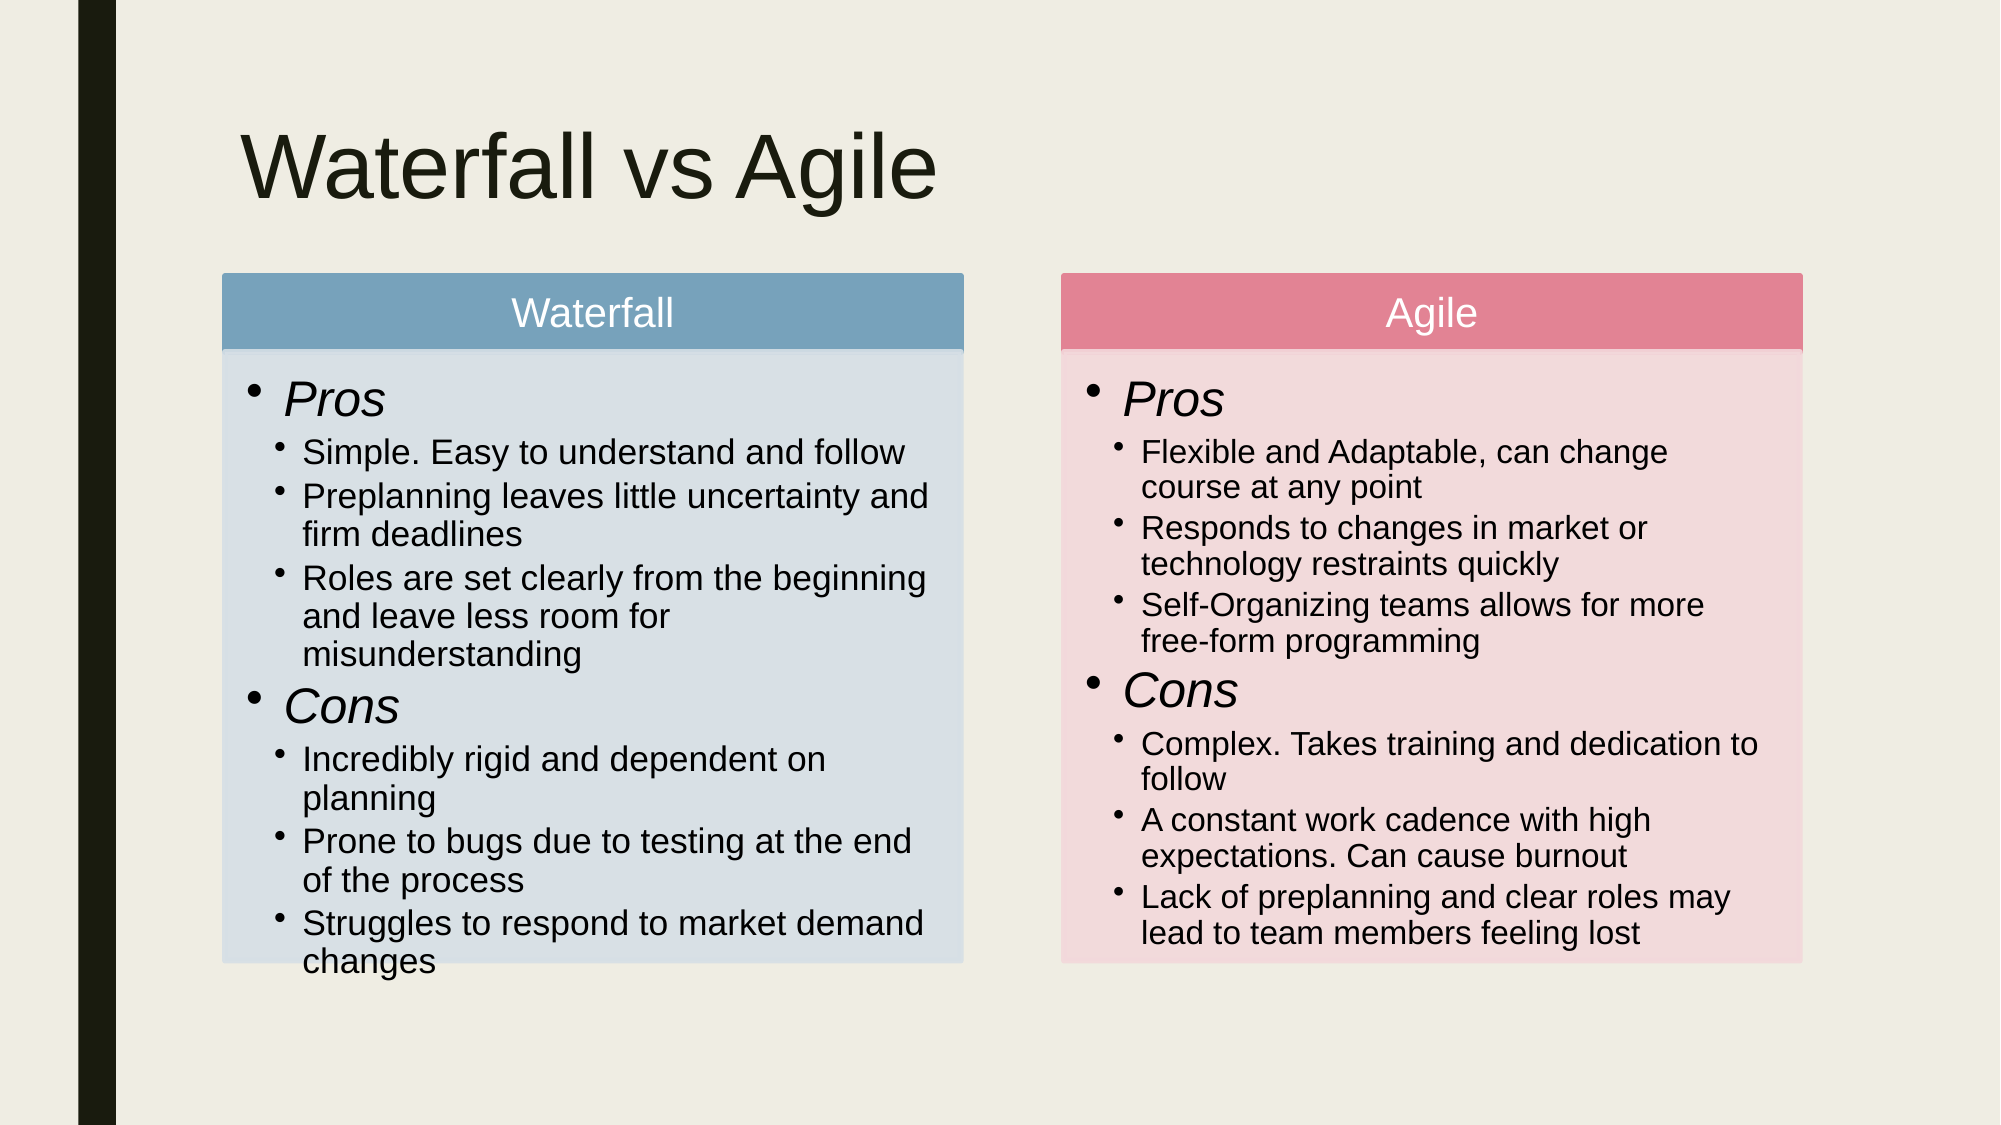

# Waterfall vs Agile
Waterfall
Pros
Simple. Easy to understand and follow
Preplanning leaves little uncertainty and firm deadlines
Roles are set clearly from the beginning and leave less room for misunderstanding
Cons
Incredibly rigid and dependent on planning
Prone to bugs due to testing at the end of the process
Struggles to respond to market demand changes
Agile
Pros
Flexible and Adaptable, can change course at any point
Responds to changes in market or technology restraints quickly
Self-Organizing teams allows for more free-form programming
Cons
Complex. Takes training and dedication to follow
A constant work cadence with high expectations. Can cause burnout
Lack of preplanning and clear roles may lead to team members feeling lost